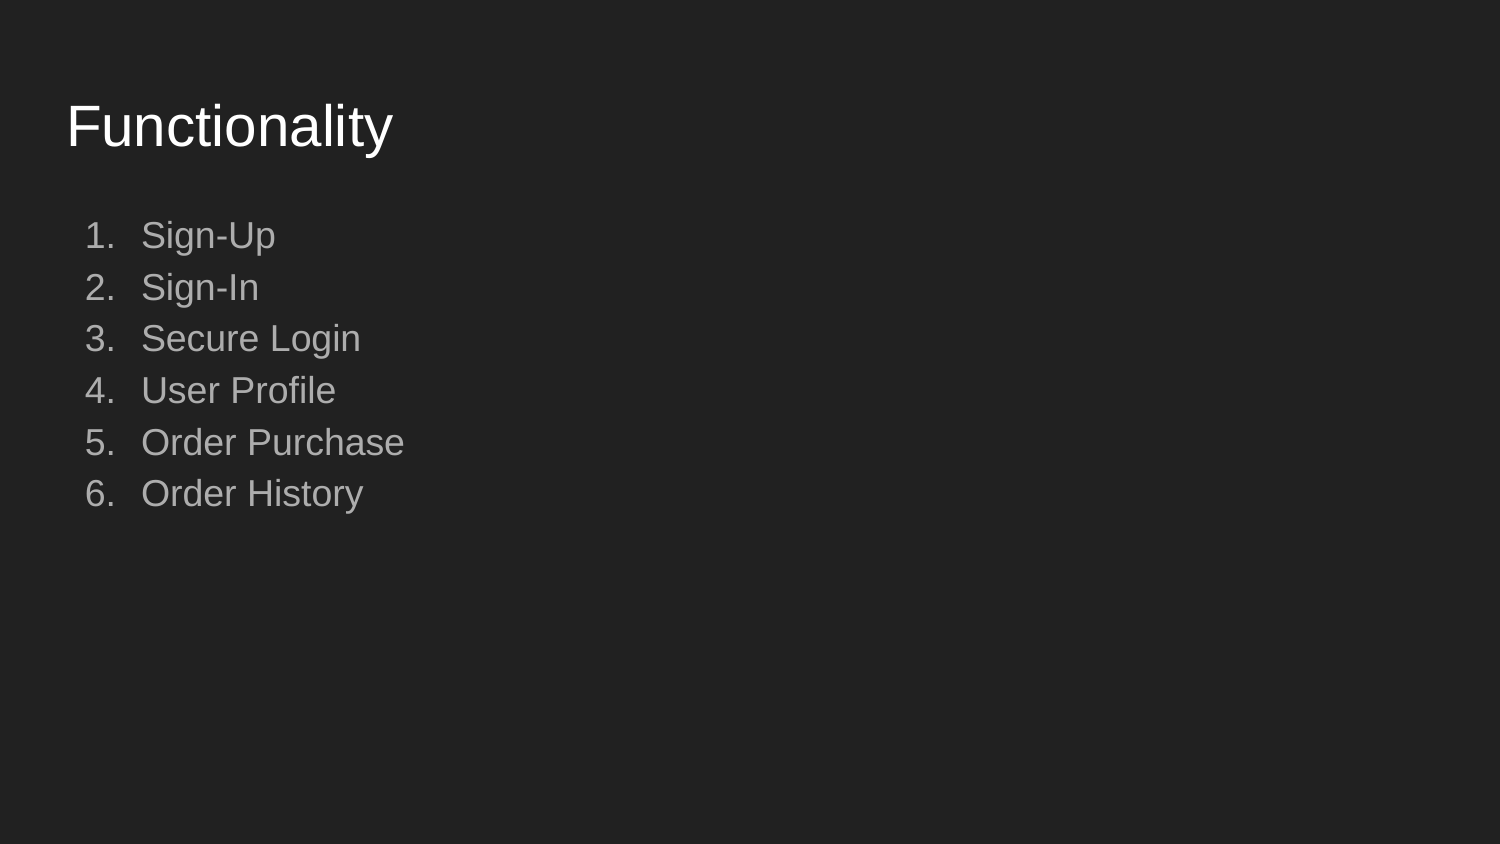

# Functionality
Sign-Up
Sign-In
Secure Login
User Profile
Order Purchase
Order History